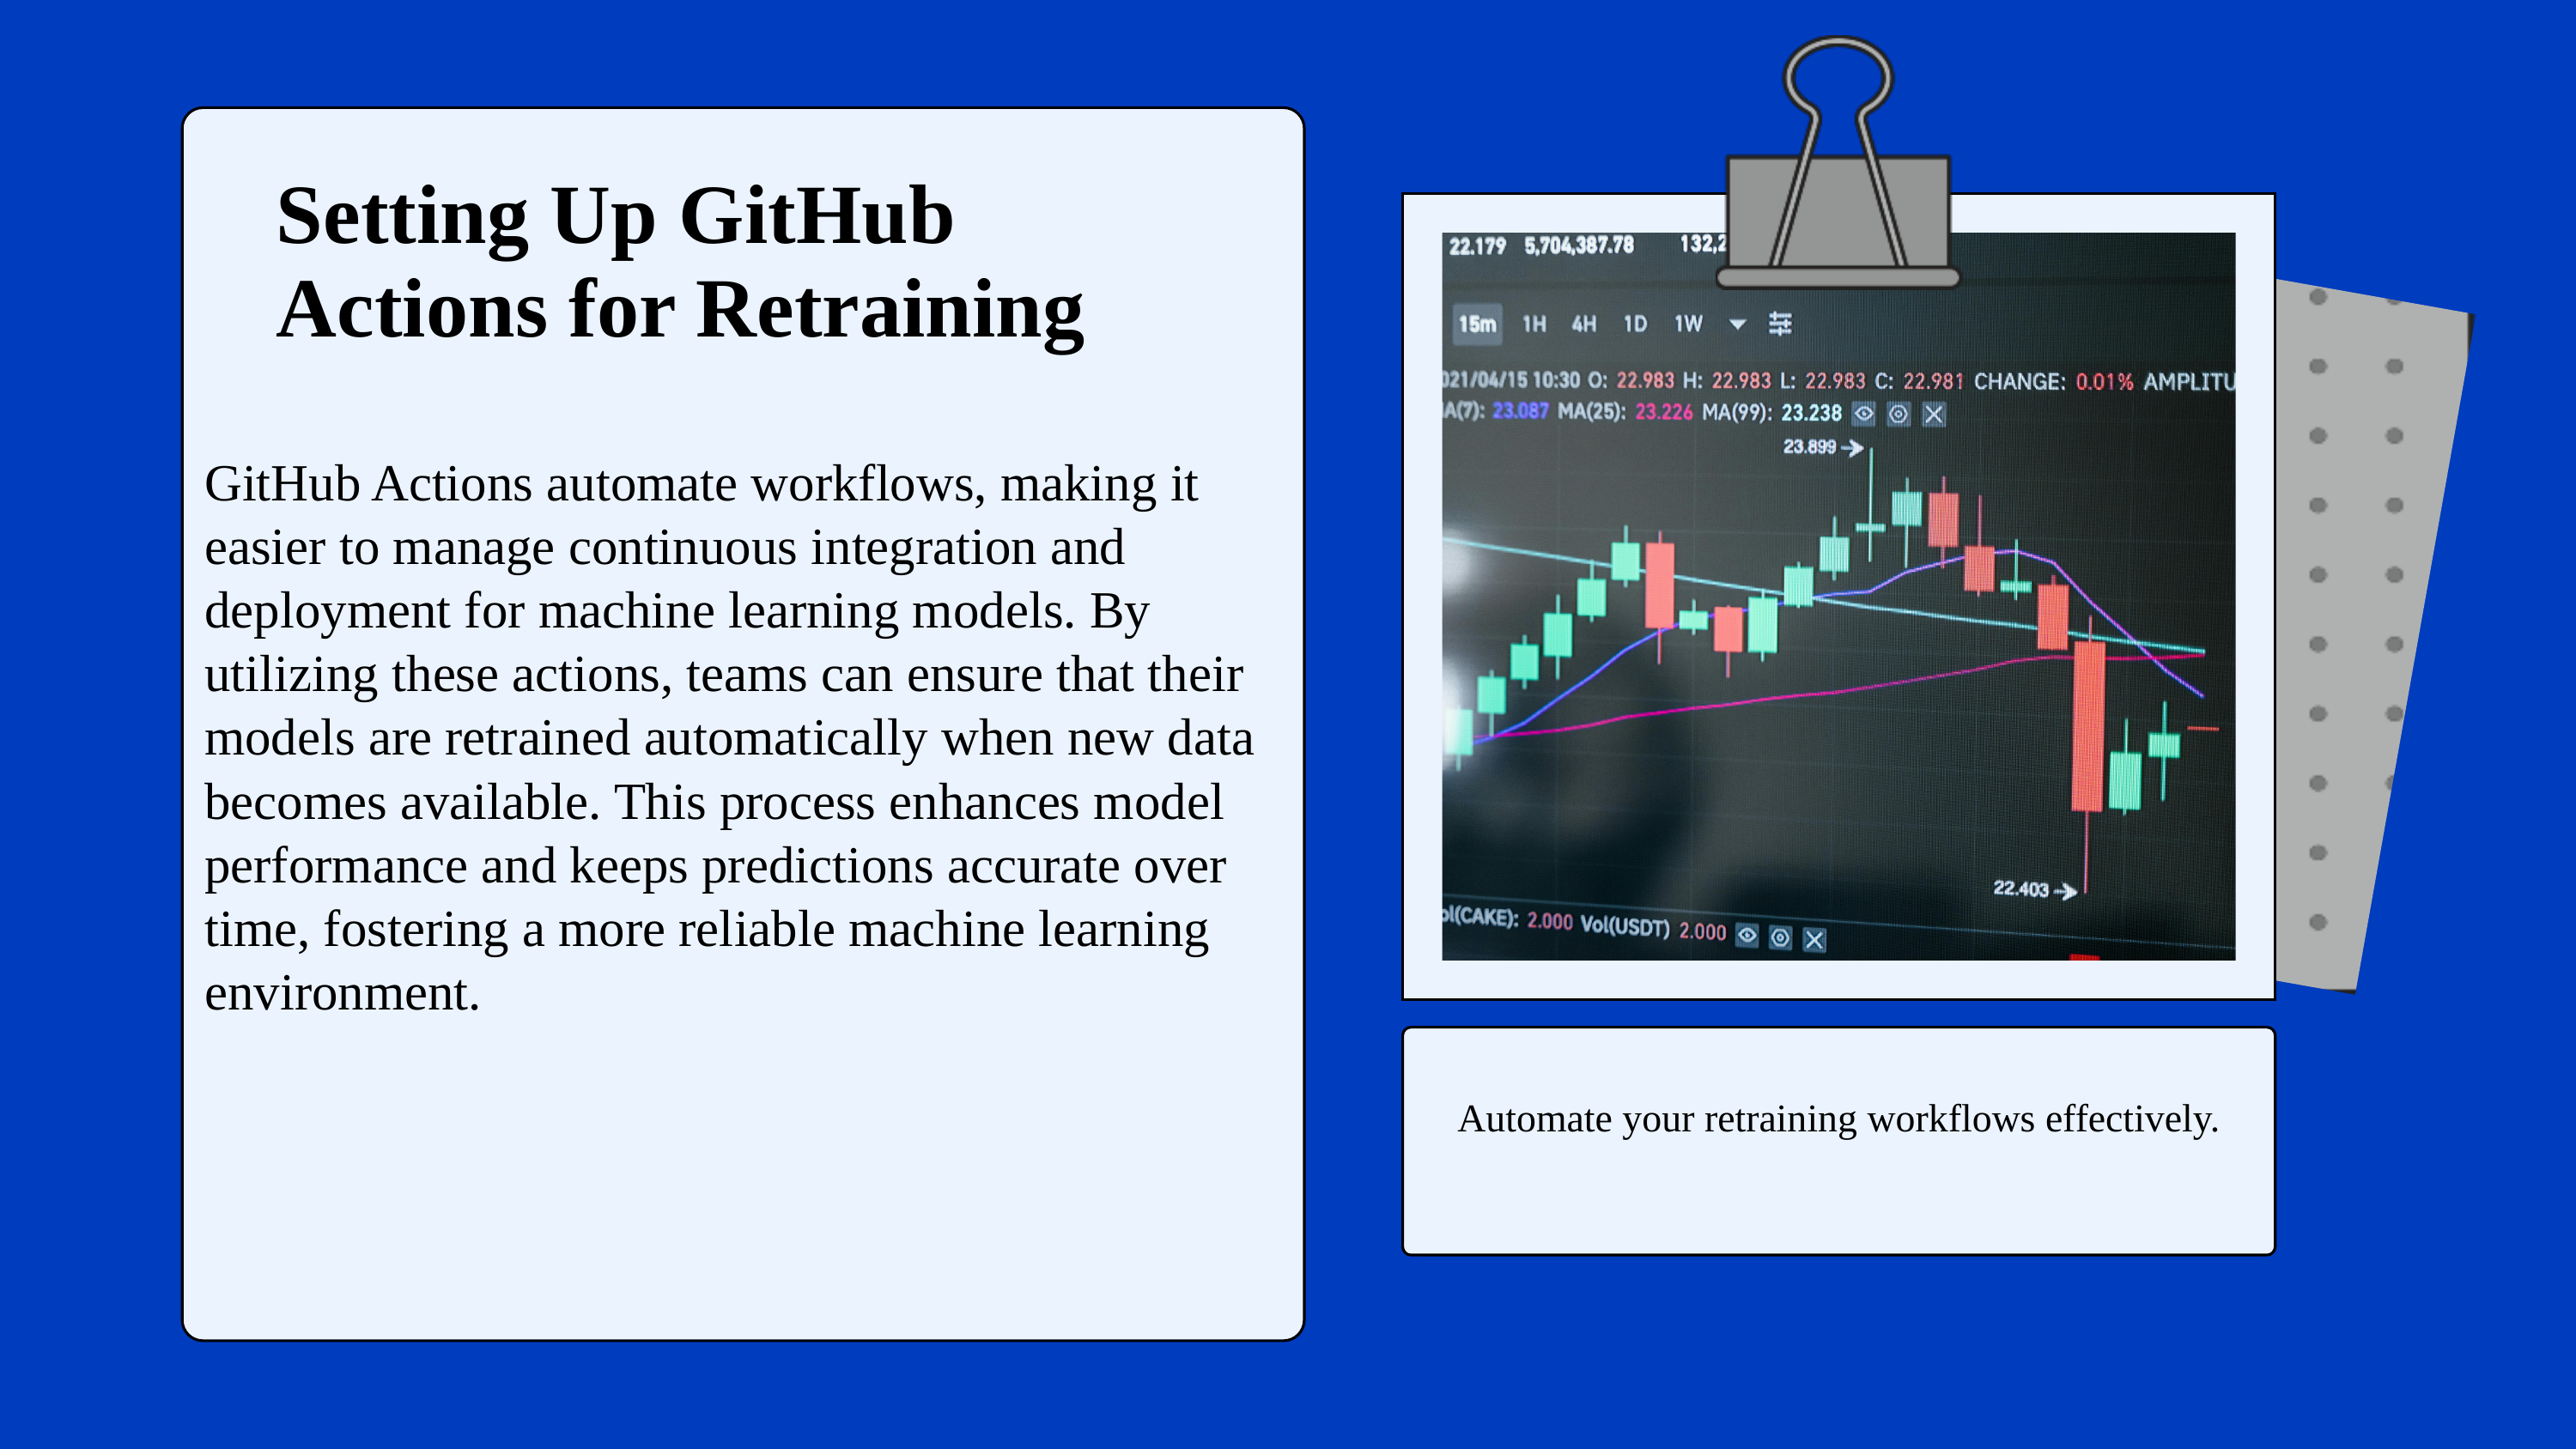

Setting Up GitHub Actions for Retraining

GitHub Actions automate workflows, making it easier to manage continuous integration and deployment for machine learning models. By utilizing these actions, teams can ensure that their models are retrained automatically when new data becomes available. This process enhances model performance and keeps predictions accurate over time, fostering a more reliable machine learning environment.

Automate your retraining workflows effectively.